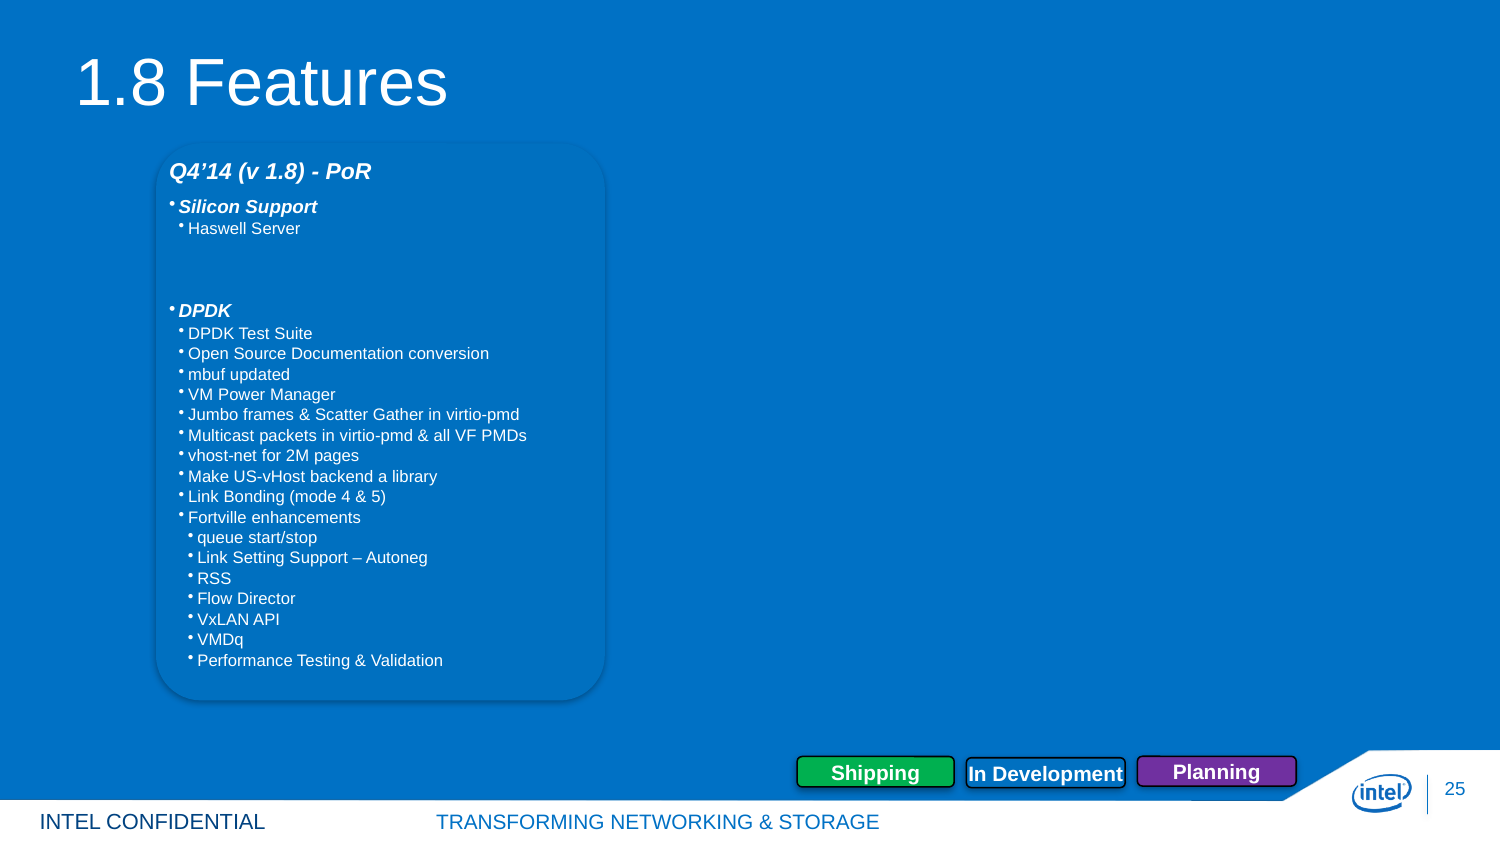

# 1.8 Features

Q4’14 (v 1.8) - PoR
Silicon Support
Haswell Server

DPDK
DPDK Test Suite
Open Source Documentation conversion
mbuf updated
VM Power Manager
Jumbo frames & Scatter Gather in virtio-pmd
Multicast packets in virtio-pmd & all VF PMDs
vhost-net for 2M pages
Make US-vHost backend a library
Link Bonding (mode 4 & 5)
Fortville enhancements
queue start/stop
Link Setting Support – Autoneg
RSS
Flow Director
VxLAN API
VMDq
Performance Testing & Validation
Planning
Shipping
In Development
INTEL CONFIDENTIAL